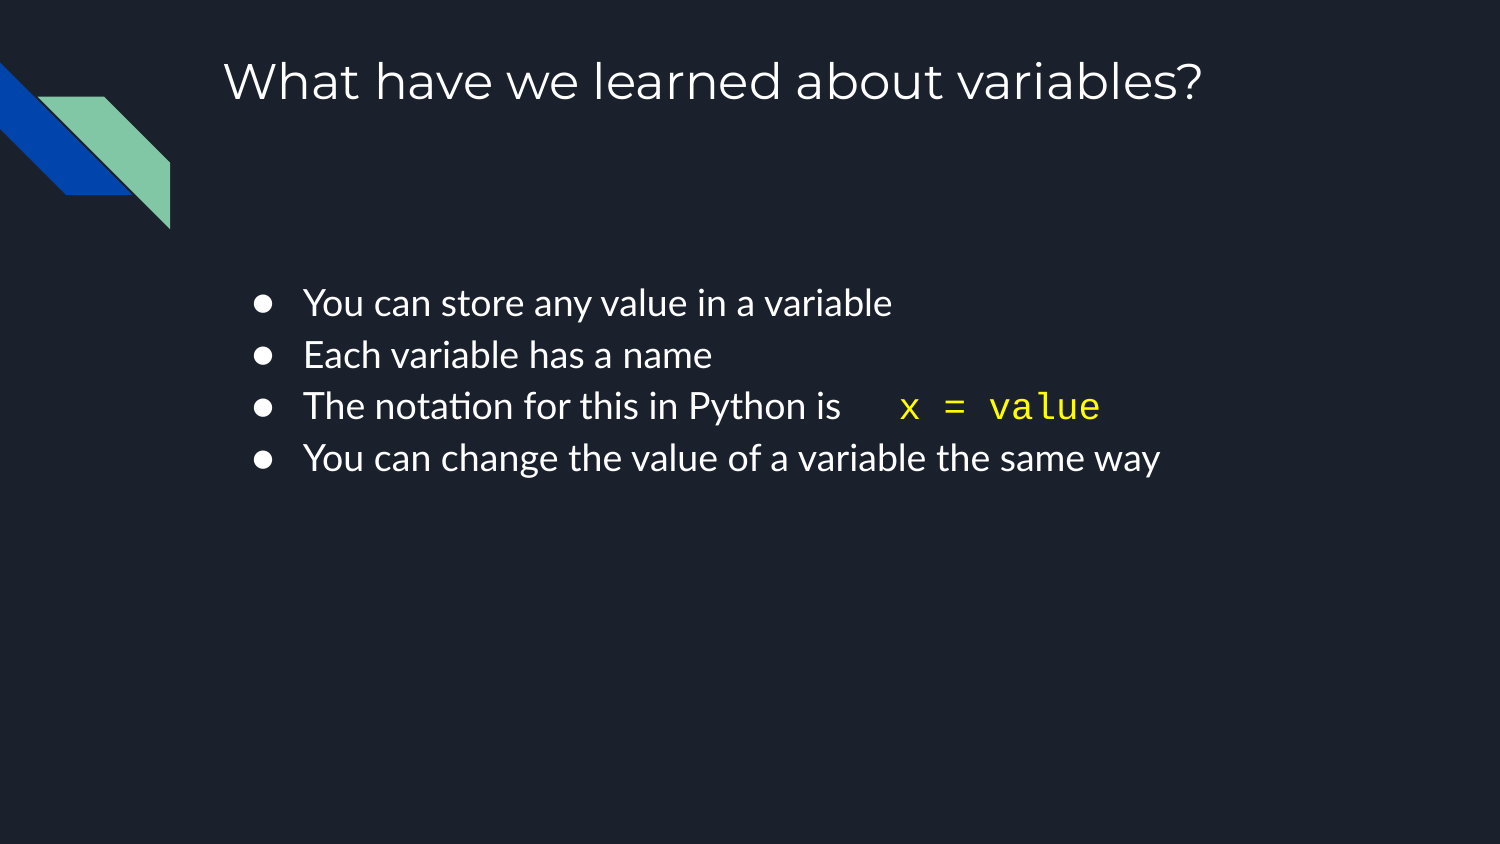

# What have we learned about variables?
You can store any value in a variable
Each variable has a name
The notation for this in Python is      x = value
You can change the value of a variable the same way